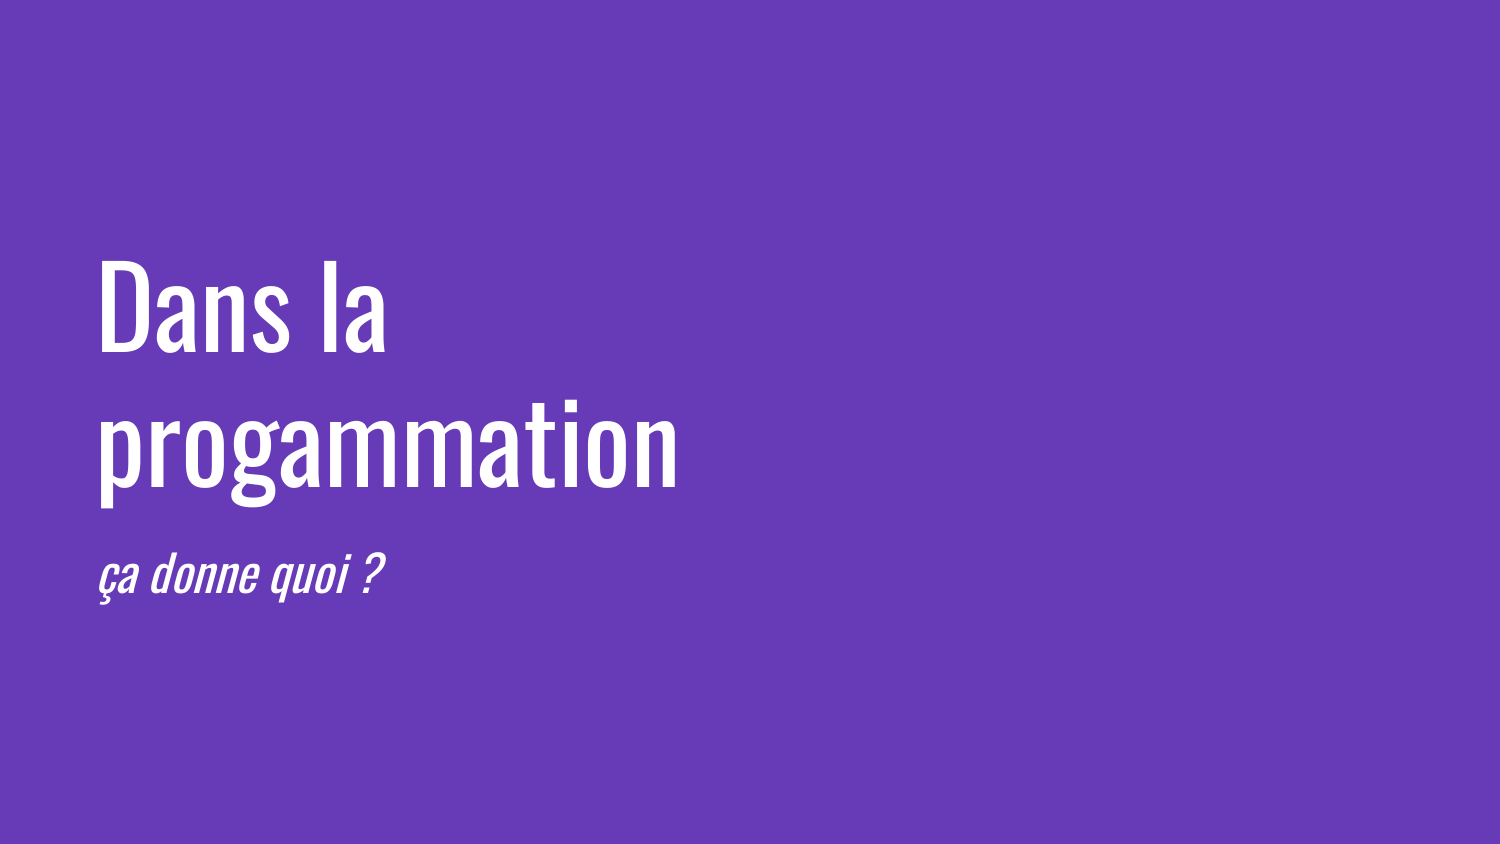

# Dans la progammation
ça donne quoi ?